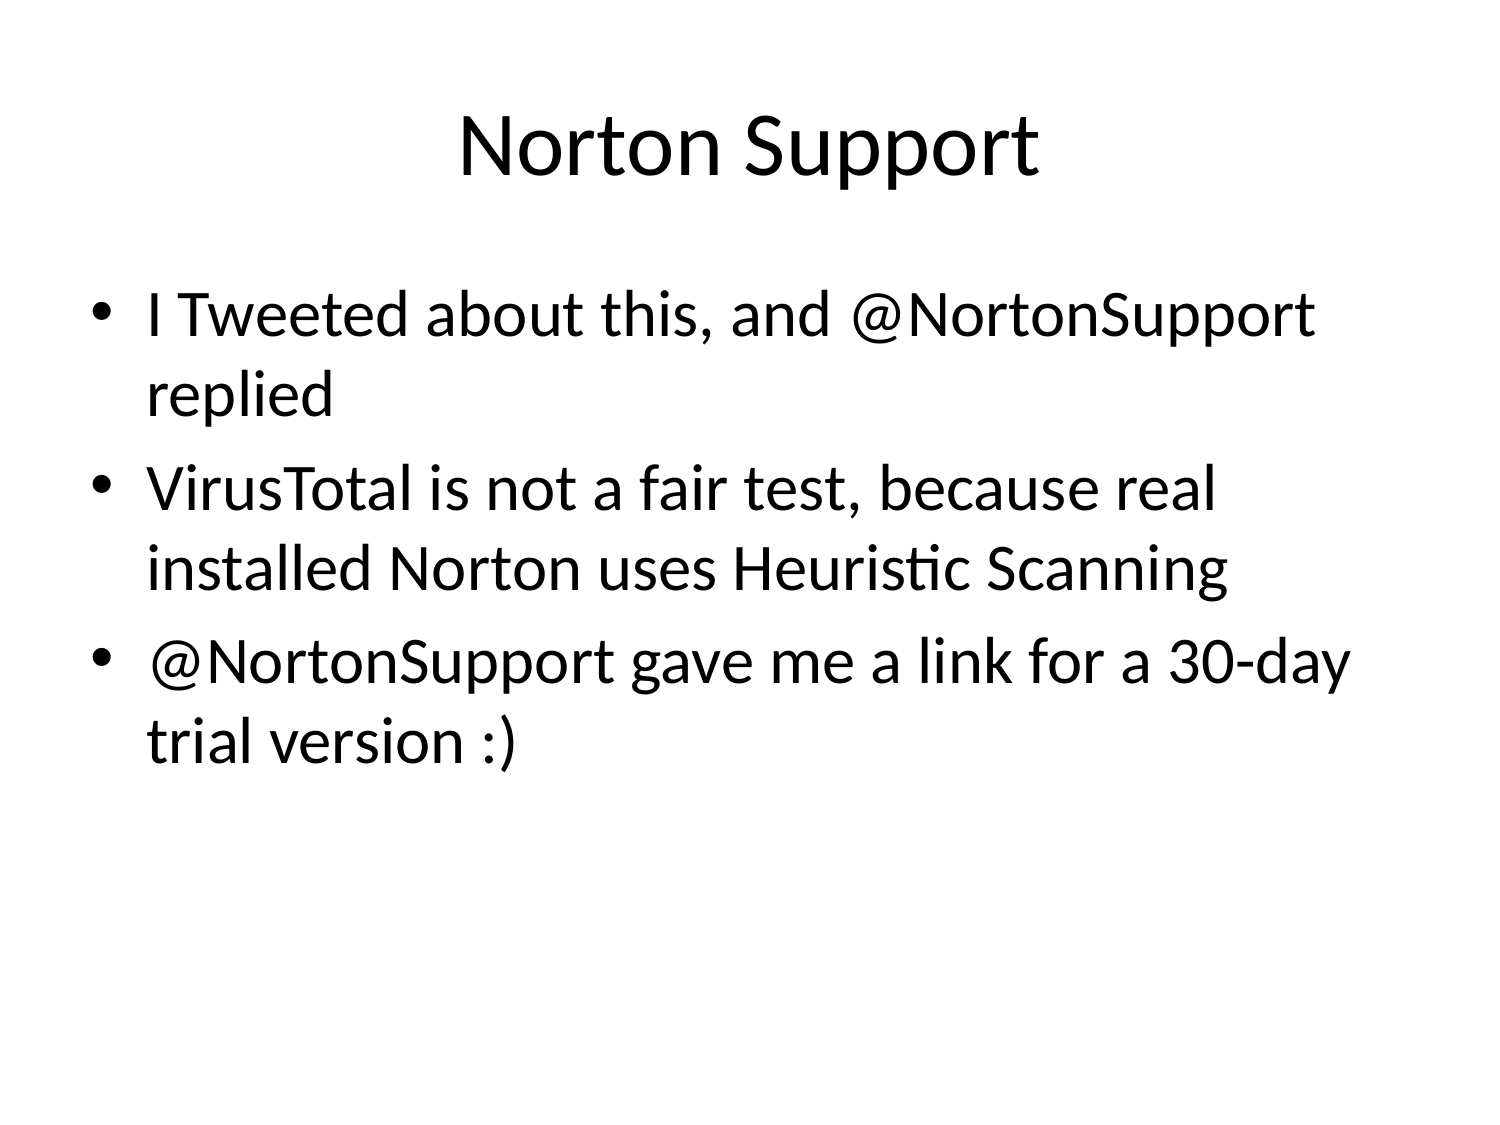

# Norton Support
I Tweeted about this, and @NortonSupport replied
VirusTotal is not a fair test, because real installed Norton uses Heuristic Scanning
@NortonSupport gave me a link for a 30-day trial version :)